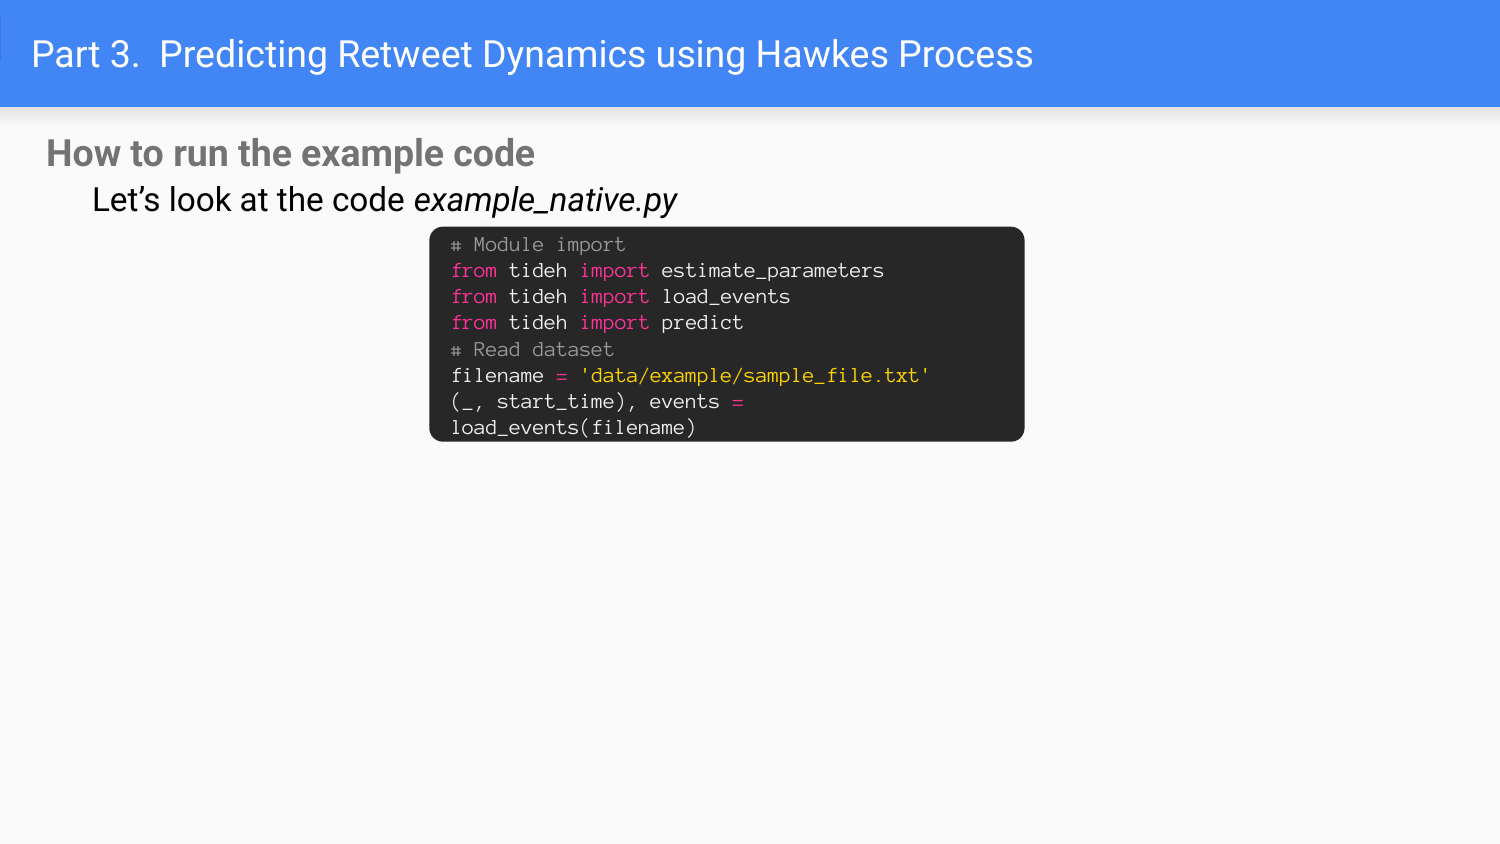

# Part 3.  Predicting Retweet Dynamics using Hawkes Process

How to run the example code
Let’s look at the code example_native.py
# Module import
from tideh import estimate_parameters
from tideh import load_events
from tideh import predict
# Read dataset
filename = 'data/example/sample_file.txt'
(_, start_time), events = load_events(filename)